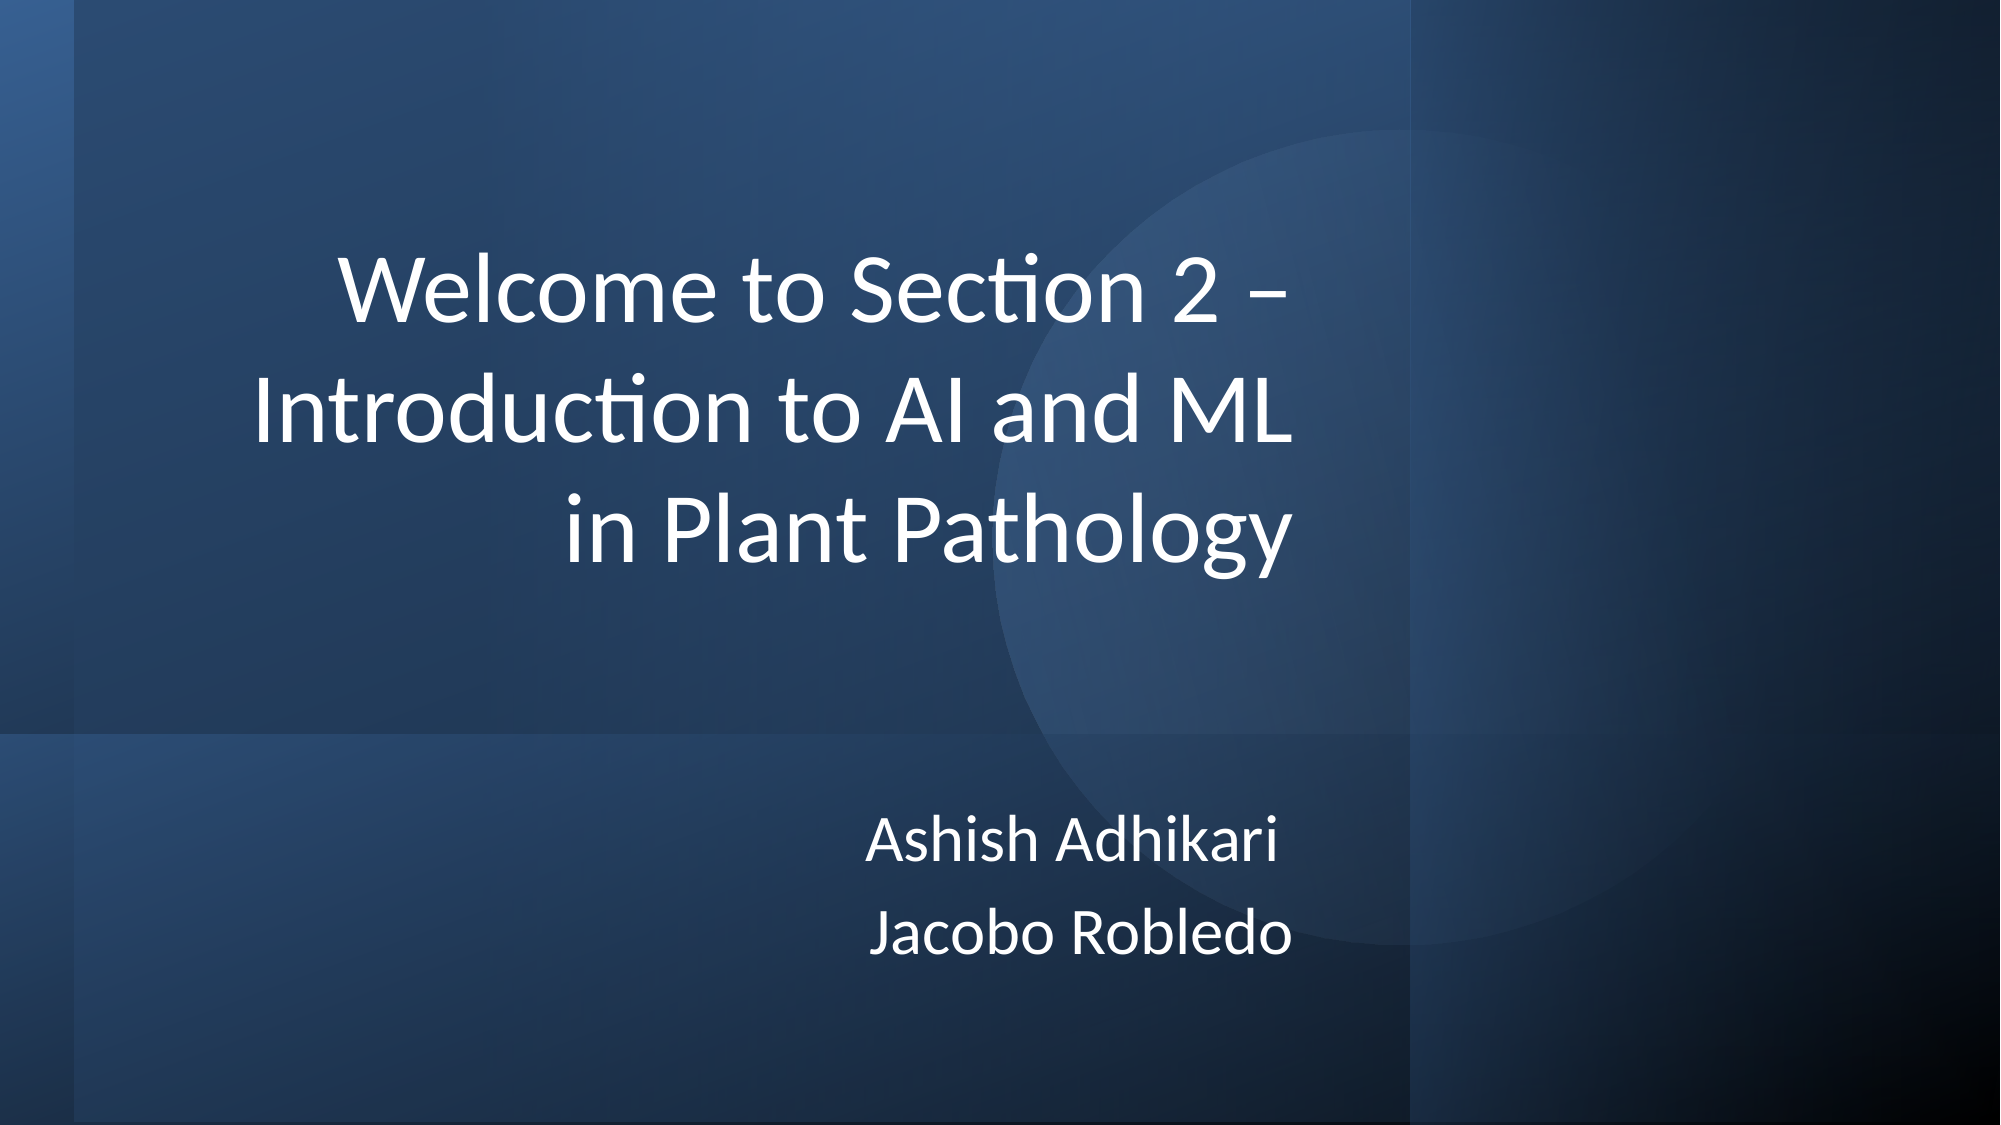

# Welcome to Section 2 – Introduction to AI and ML in Plant Pathology

Ashish Adhikari
Jacobo Robledo